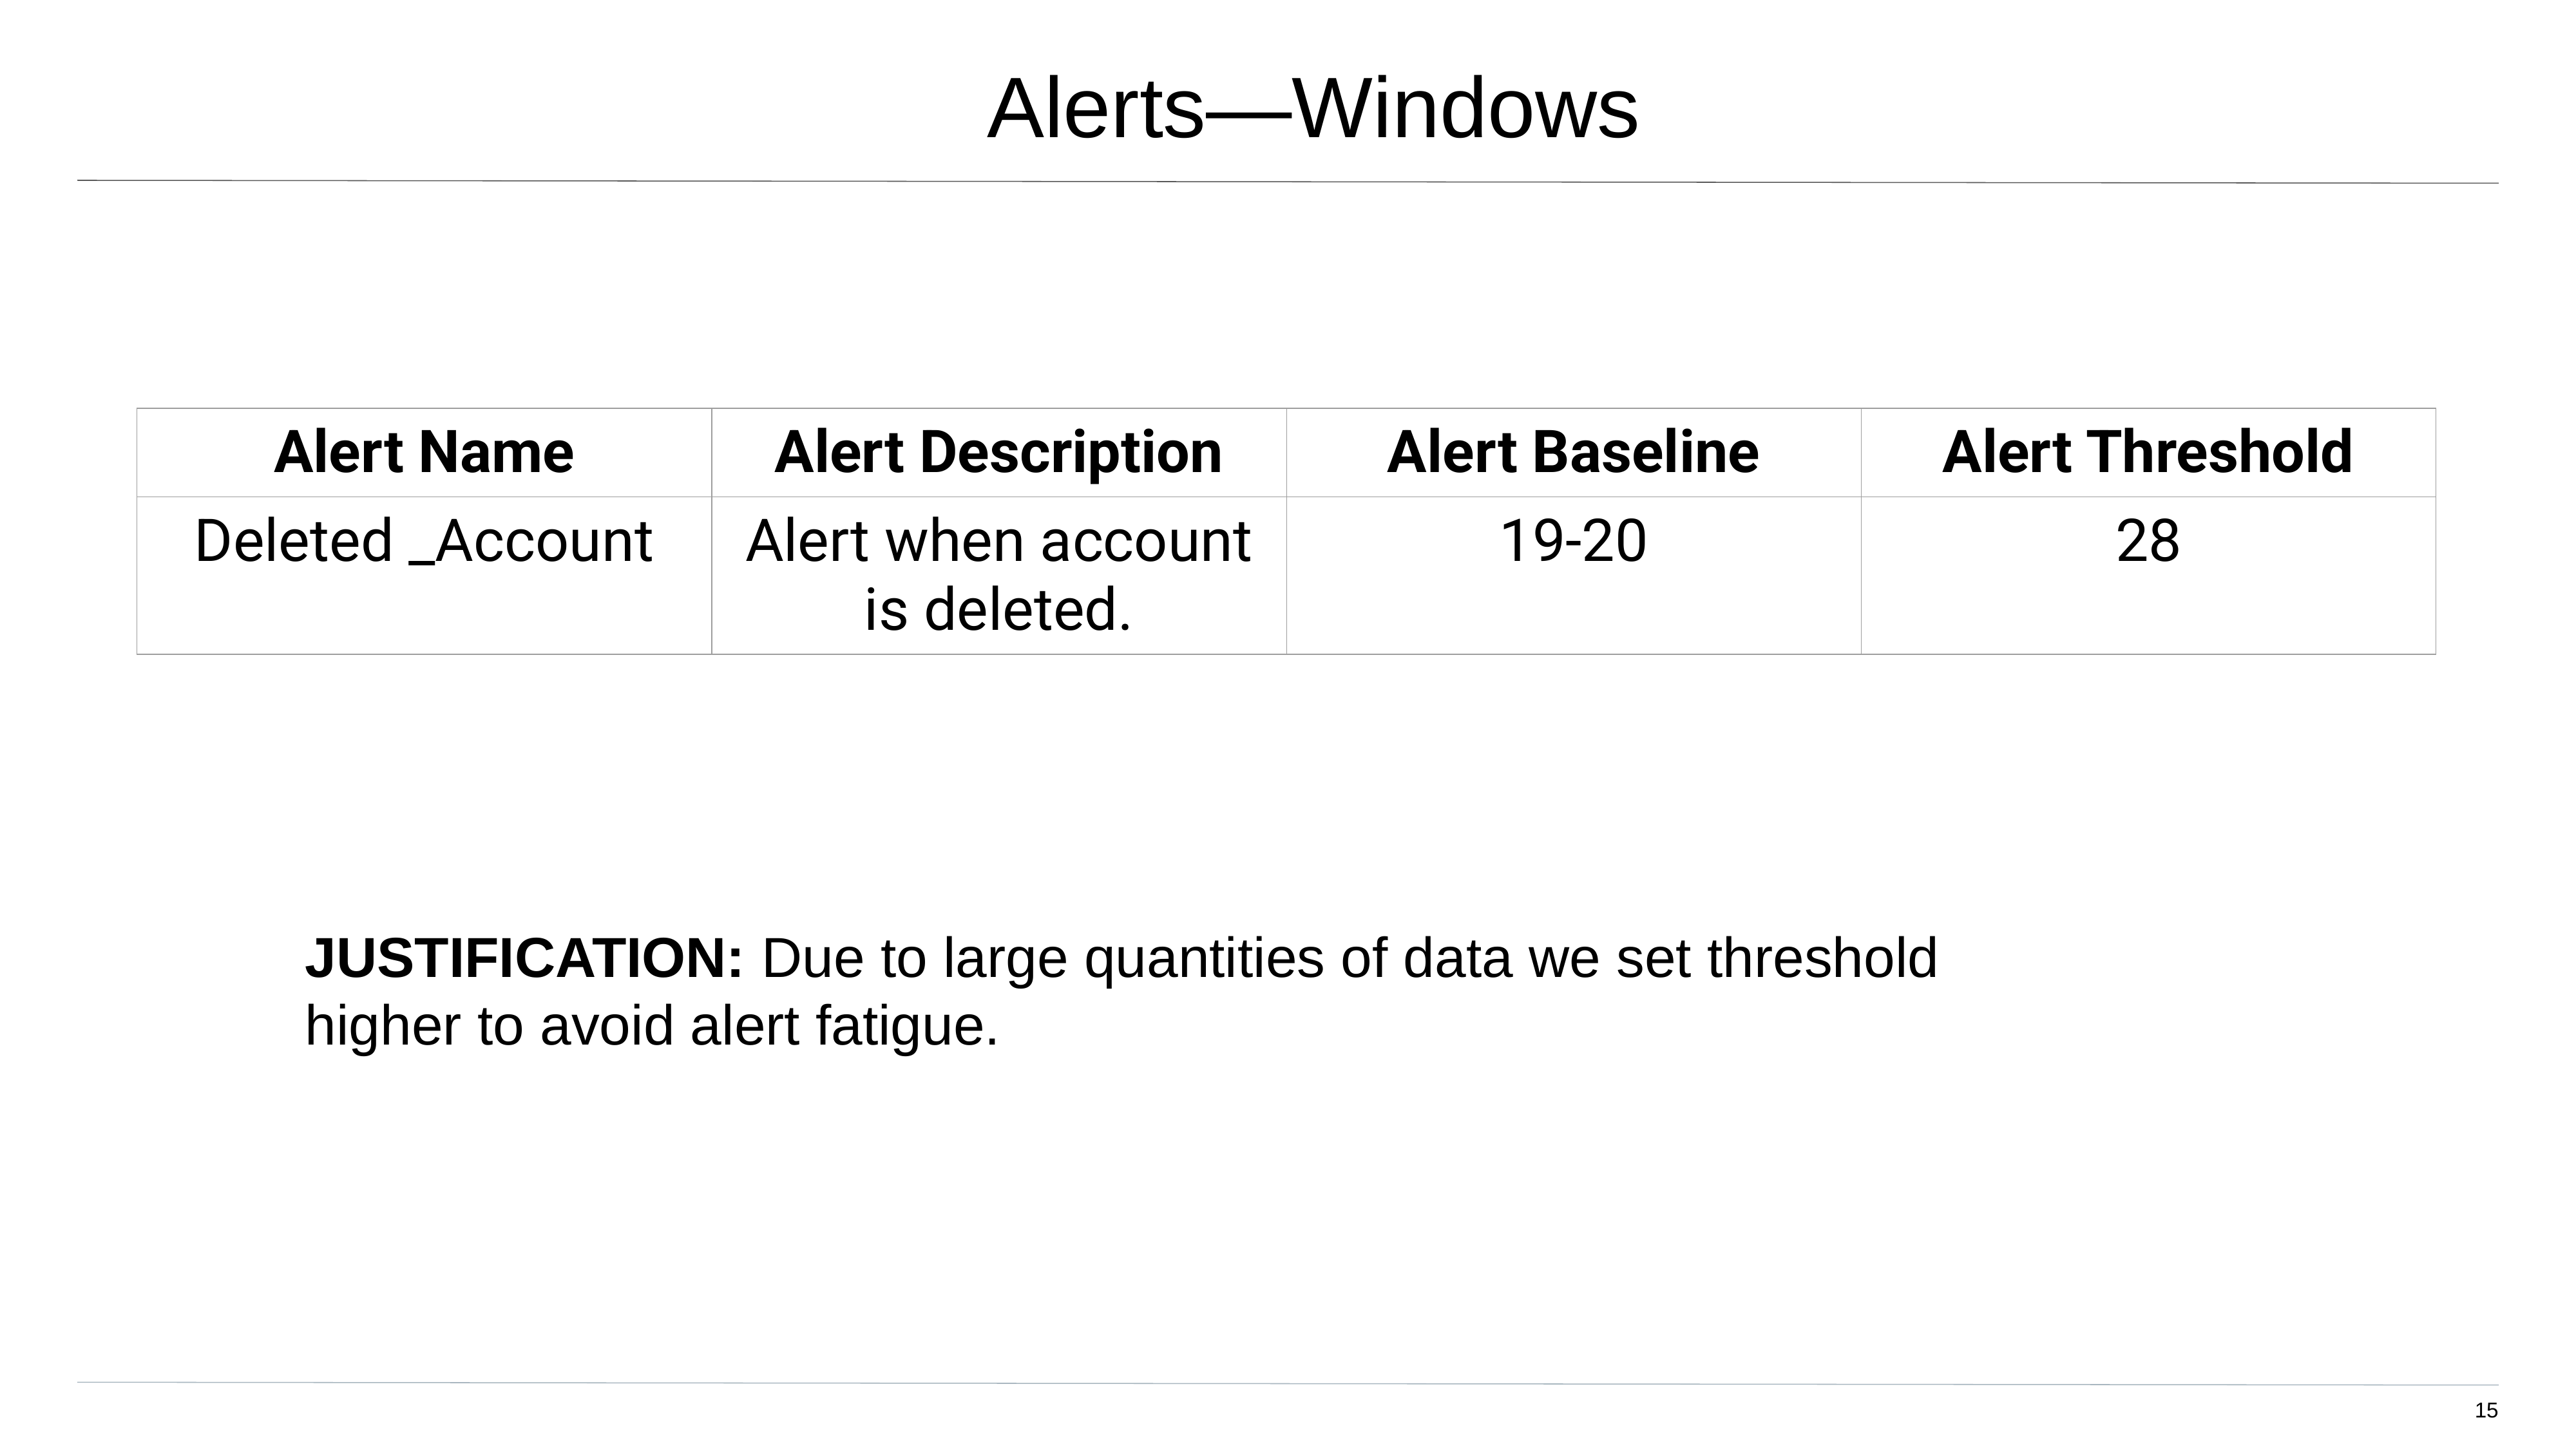

# Alerts—Windows

| Alert Name | Alert Description | Alert Baseline | Alert Threshold |
| --- | --- | --- | --- |
| Deleted \_Account | Alert when account is deleted. | 19-20 | 28 |
JUSTIFICATION: Due to large quantities of data we set threshold higher to avoid alert fatigue.
15